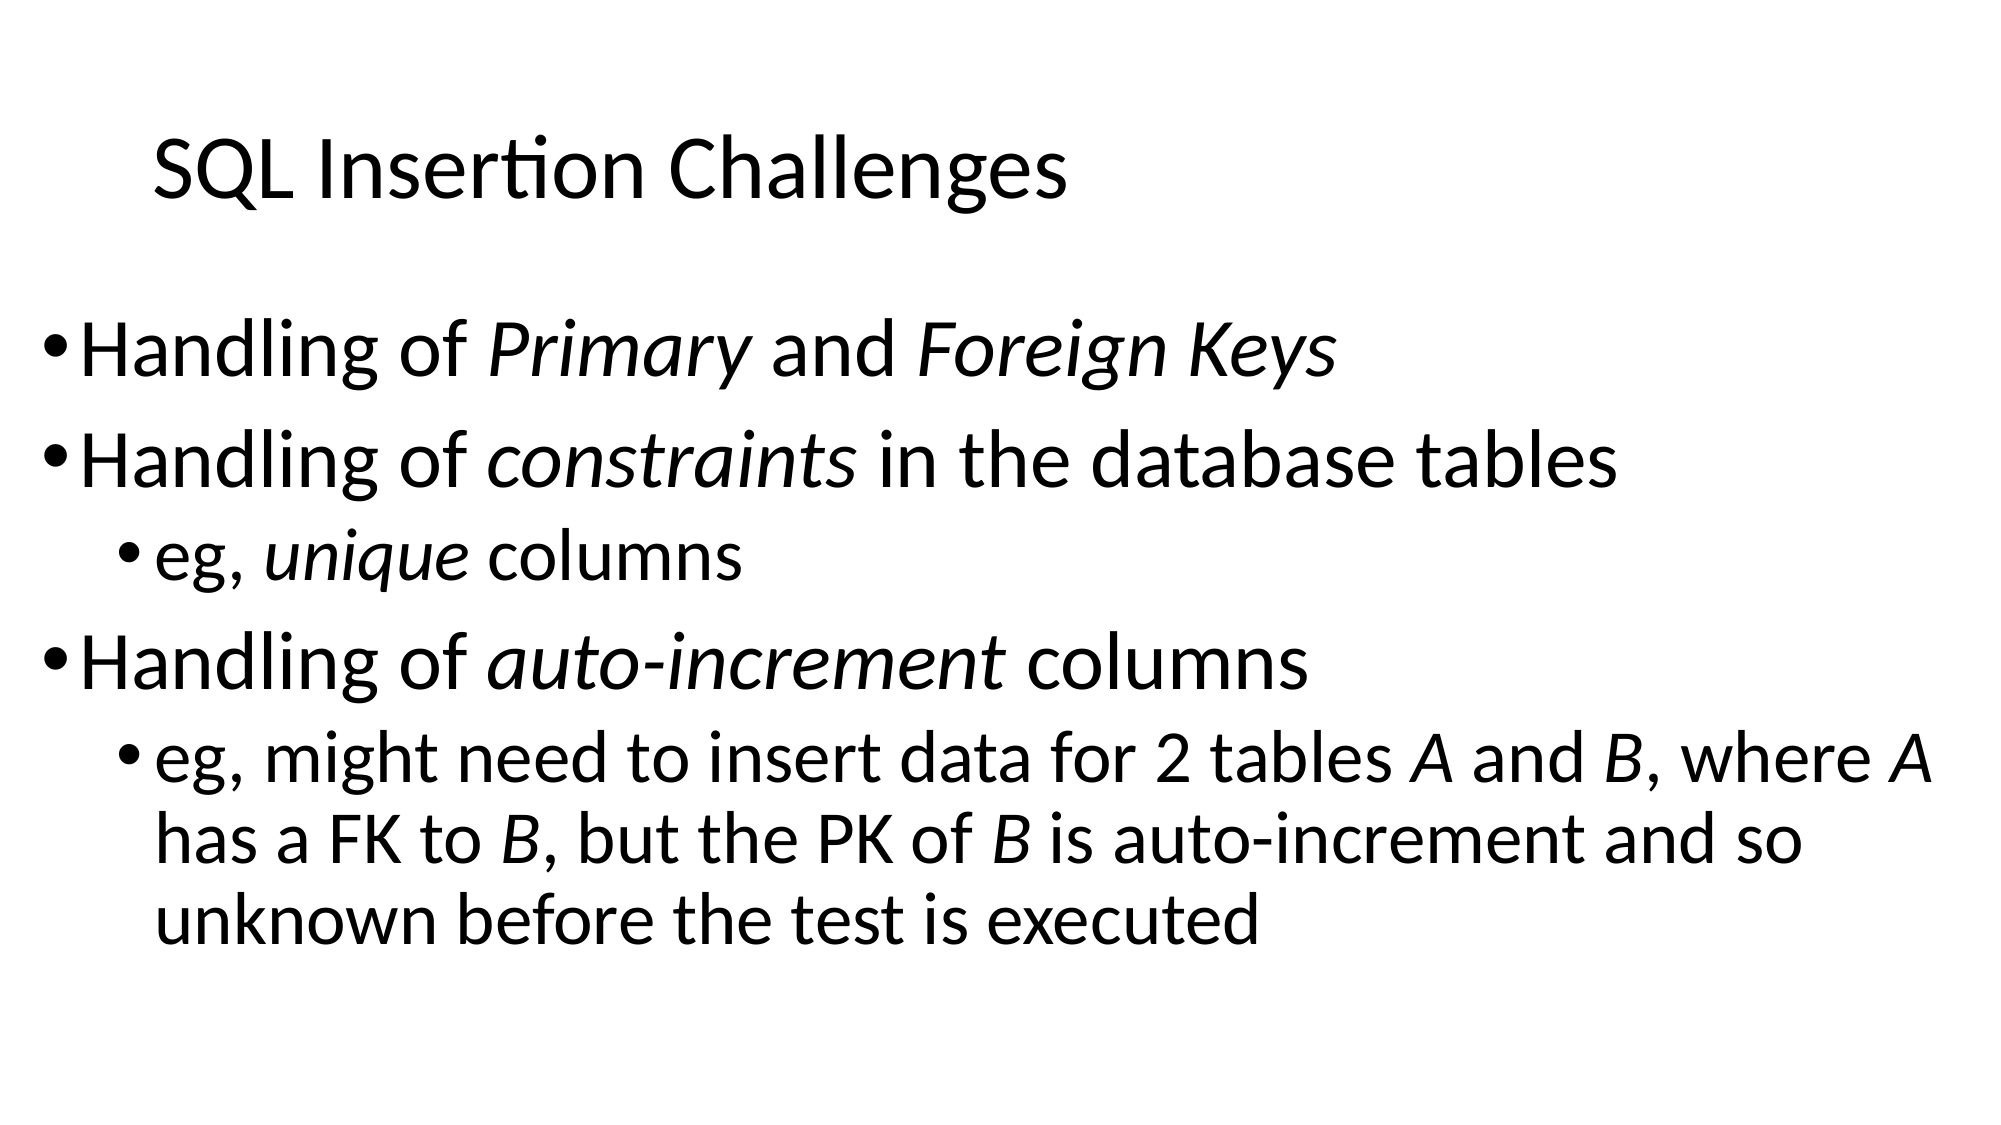

# SQL Insertion Challenges
Handling of Primary and Foreign Keys
Handling of constraints in the database tables
eg, unique columns
Handling of auto-increment columns
eg, might need to insert data for 2 tables A and B, where A has a FK to B, but the PK of B is auto-increment and so unknown before the test is executed